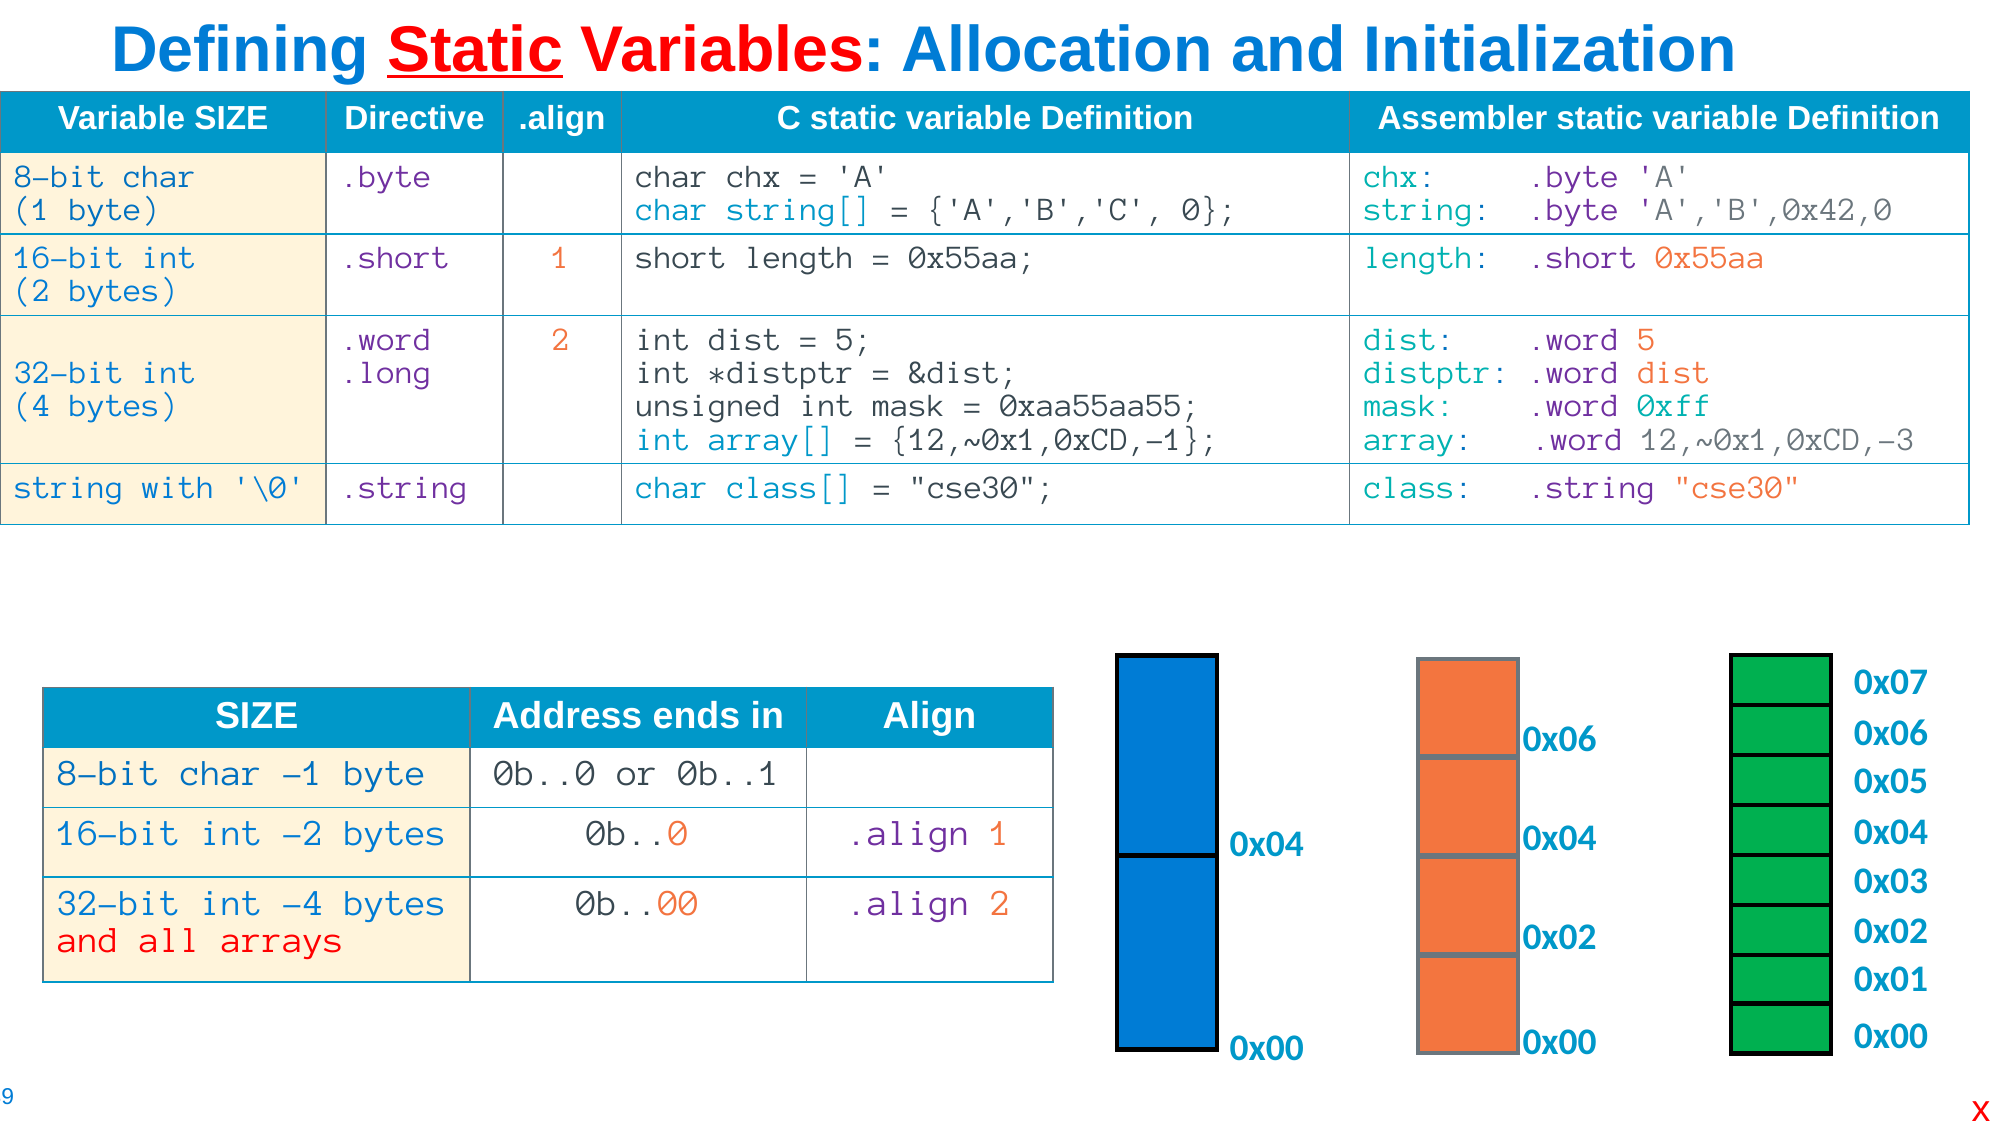

# Defining Static Variables: Allocation and Initialization
| Variable SIZE | Directive | .align | C static variable Definition | Assembler static variable Definition |
| --- | --- | --- | --- | --- |
| 8-bit char (1 byte) | .byte |  | char chx = 'A' char string[] = {'A','B','C', 0}; | chx: .byte 'A' string: .byte 'A','B',0x42,0 |
| 16-bit int (2 bytes) | .short | 1 | short length = 0x55aa; | length: .short 0x55aa |
| 32-bit int (4 bytes) | .word .long | 2 | int dist = 5; int \*distptr = &dist; unsigned int mask = 0xaa55aa55; int array[] = {12,~0x1,0xCD,-1}; | dist: .word 5 distptr: .word dist mask: .word 0xff array: .word 12,~0x1,0xCD,-3 |
| string with '\0' | .string |  | char class[] = "cse30"; | class: .string "cse30" |

0x07

| SIZE | Address ends in | Align |
| --- | --- | --- |
| 8-bit char -1 byte | 0b..0 or 0b..1 |  |
| 16-bit int -2 bytes | 0b..0 | .align 1 |
| 32-bit int -4 bytes and all arrays | 0b..00 | .align 2 |
0x06

0x06

0x05

0x04

0x04
0x04

0x03

0x02

0x02

0x01

0x00
0x00
0x00
x